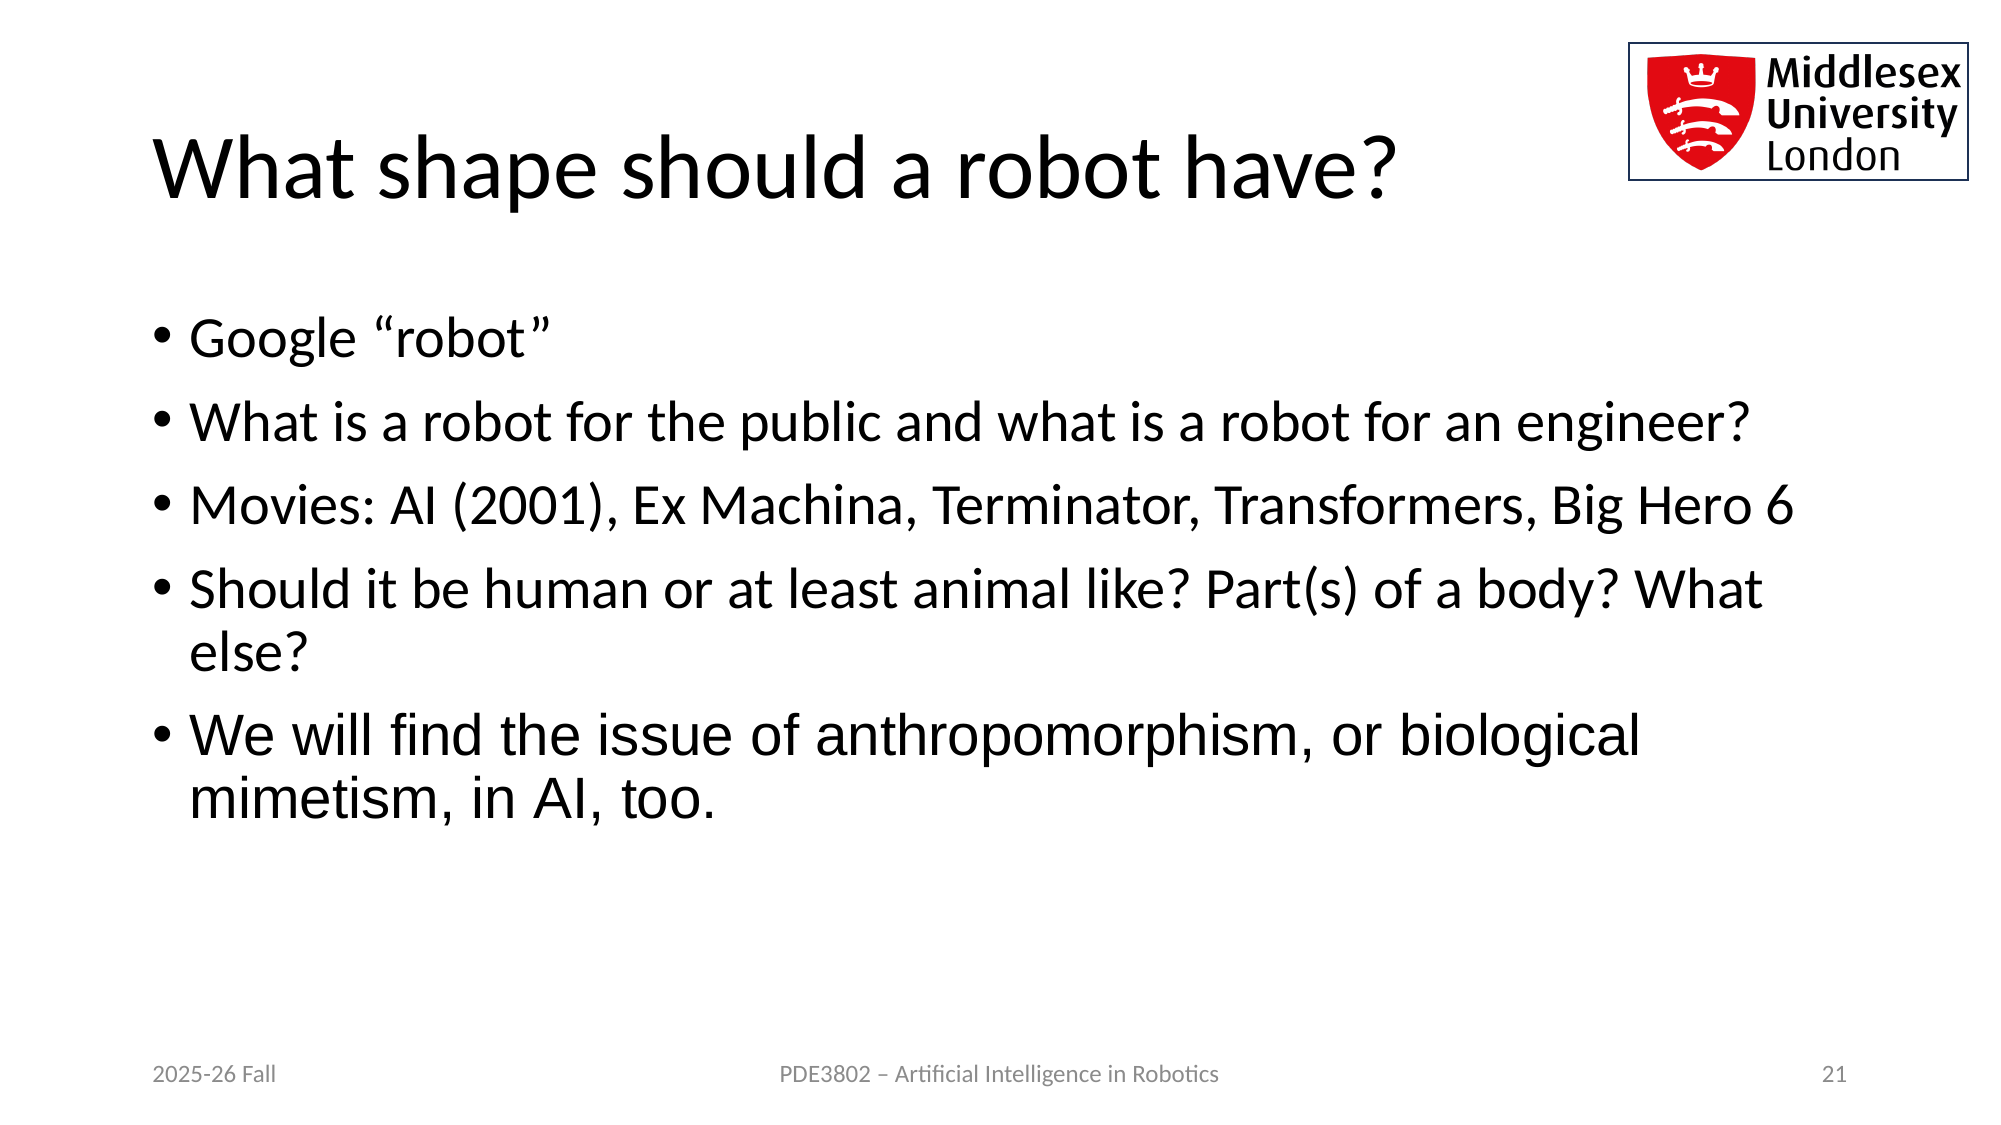

# What shape should a robot have?
Google “robot”
What is a robot for the public and what is a robot for an engineer?
Movies: AI (2001), Ex Machina, Terminator, Transformers, Big Hero 6
Should it be human or at least animal like? Part(s) of a body? What else?
We will find the issue of anthropomorphism, or biological mimetism, in AI, too.

2025-26 Fall
PDE3802 – Artificial Intelligence in Robotics
21